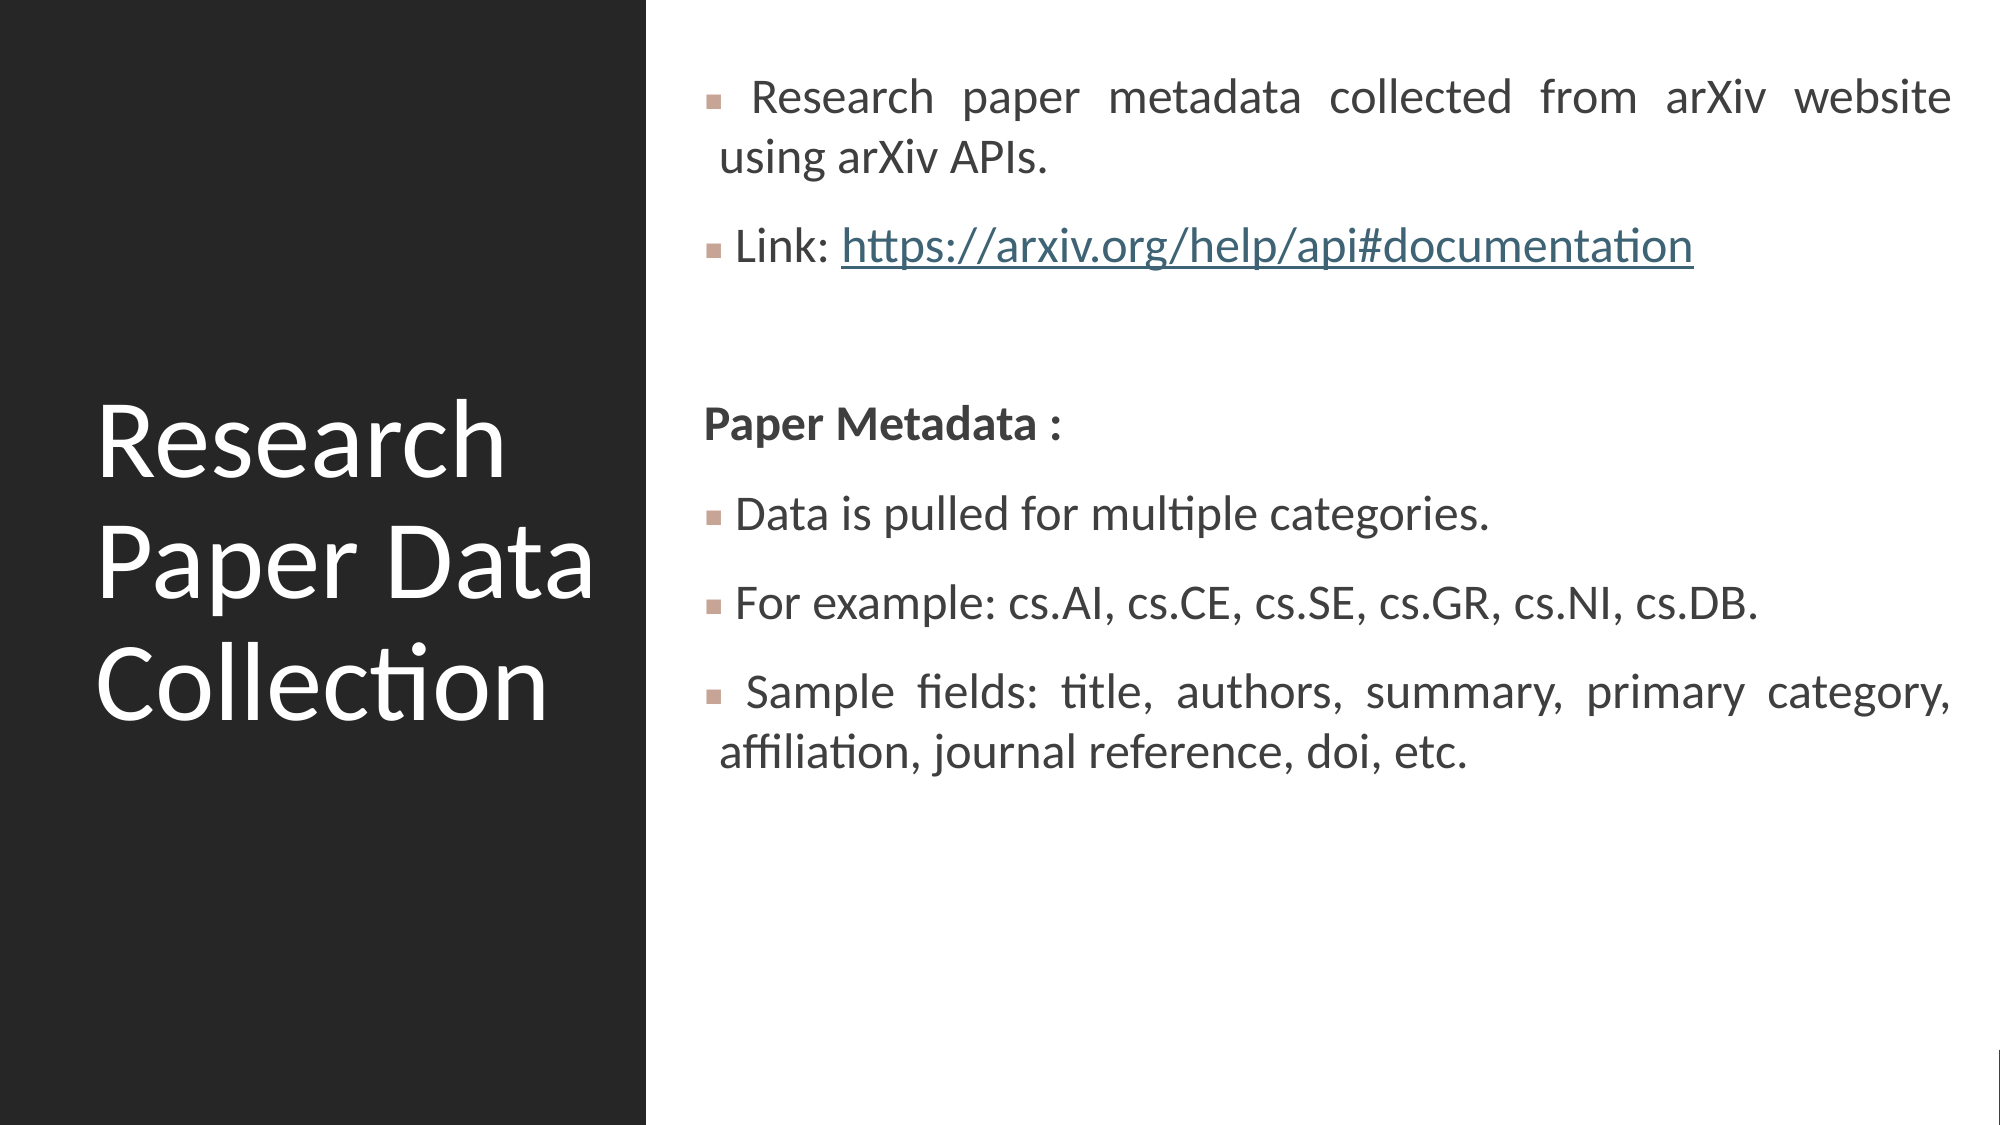

Research paper metadata collected from arXiv website using arXiv APIs.
 Link: https://arxiv.org/help/api#documentation

Paper Metadata :
 Data is pulled for multiple categories.
 For example: cs.AI, cs.CE, cs.SE, cs.GR, cs.NI, cs.DB.
 Sample fields: title, authors, summary, primary category, affiliation, journal reference, doi, etc.

# Research Paper Data Collection